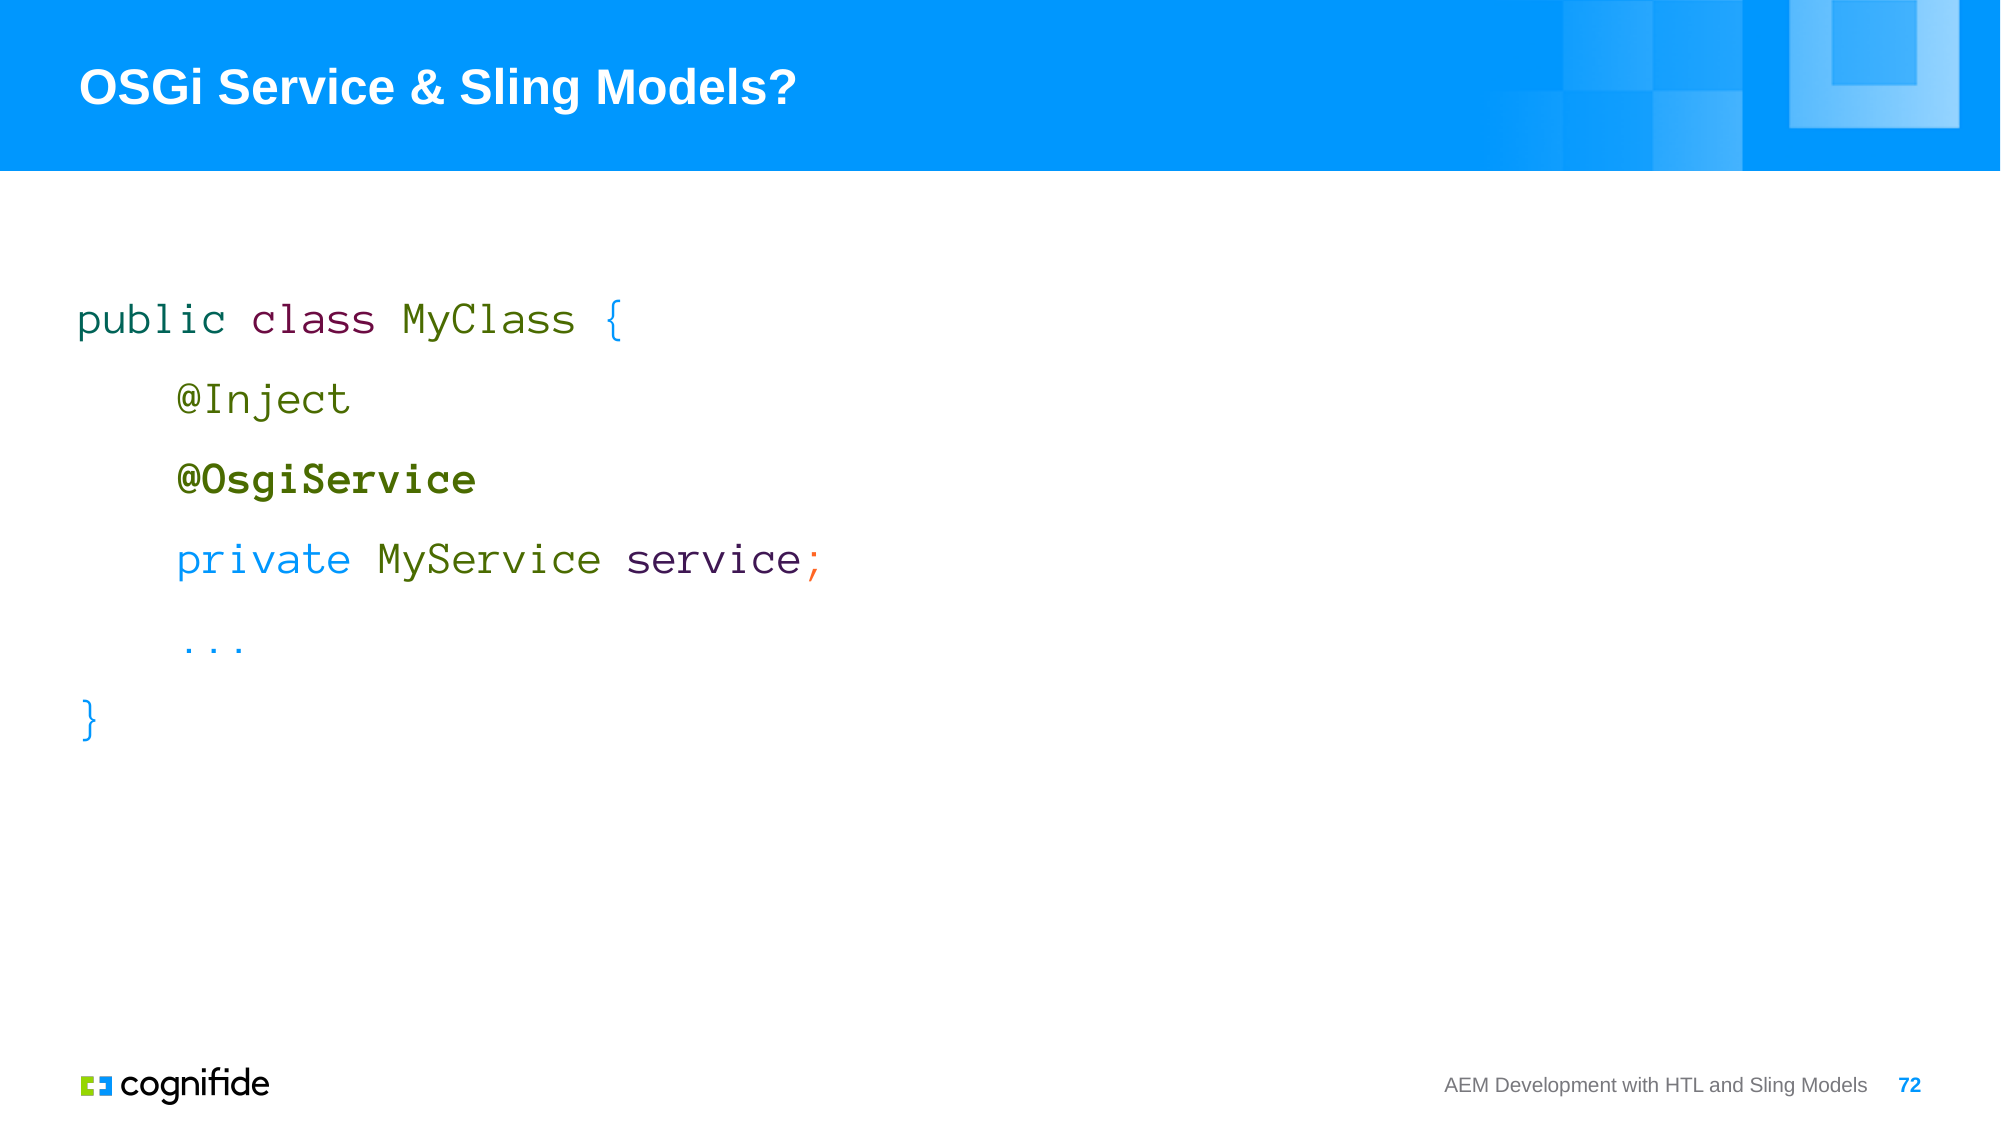

# OSGi Service & Sling Models?

public class MyClass {
    @Inject
    @OsgiService
    private MyService service;
    ...
}

AEM Development with HTL and Sling Models
72